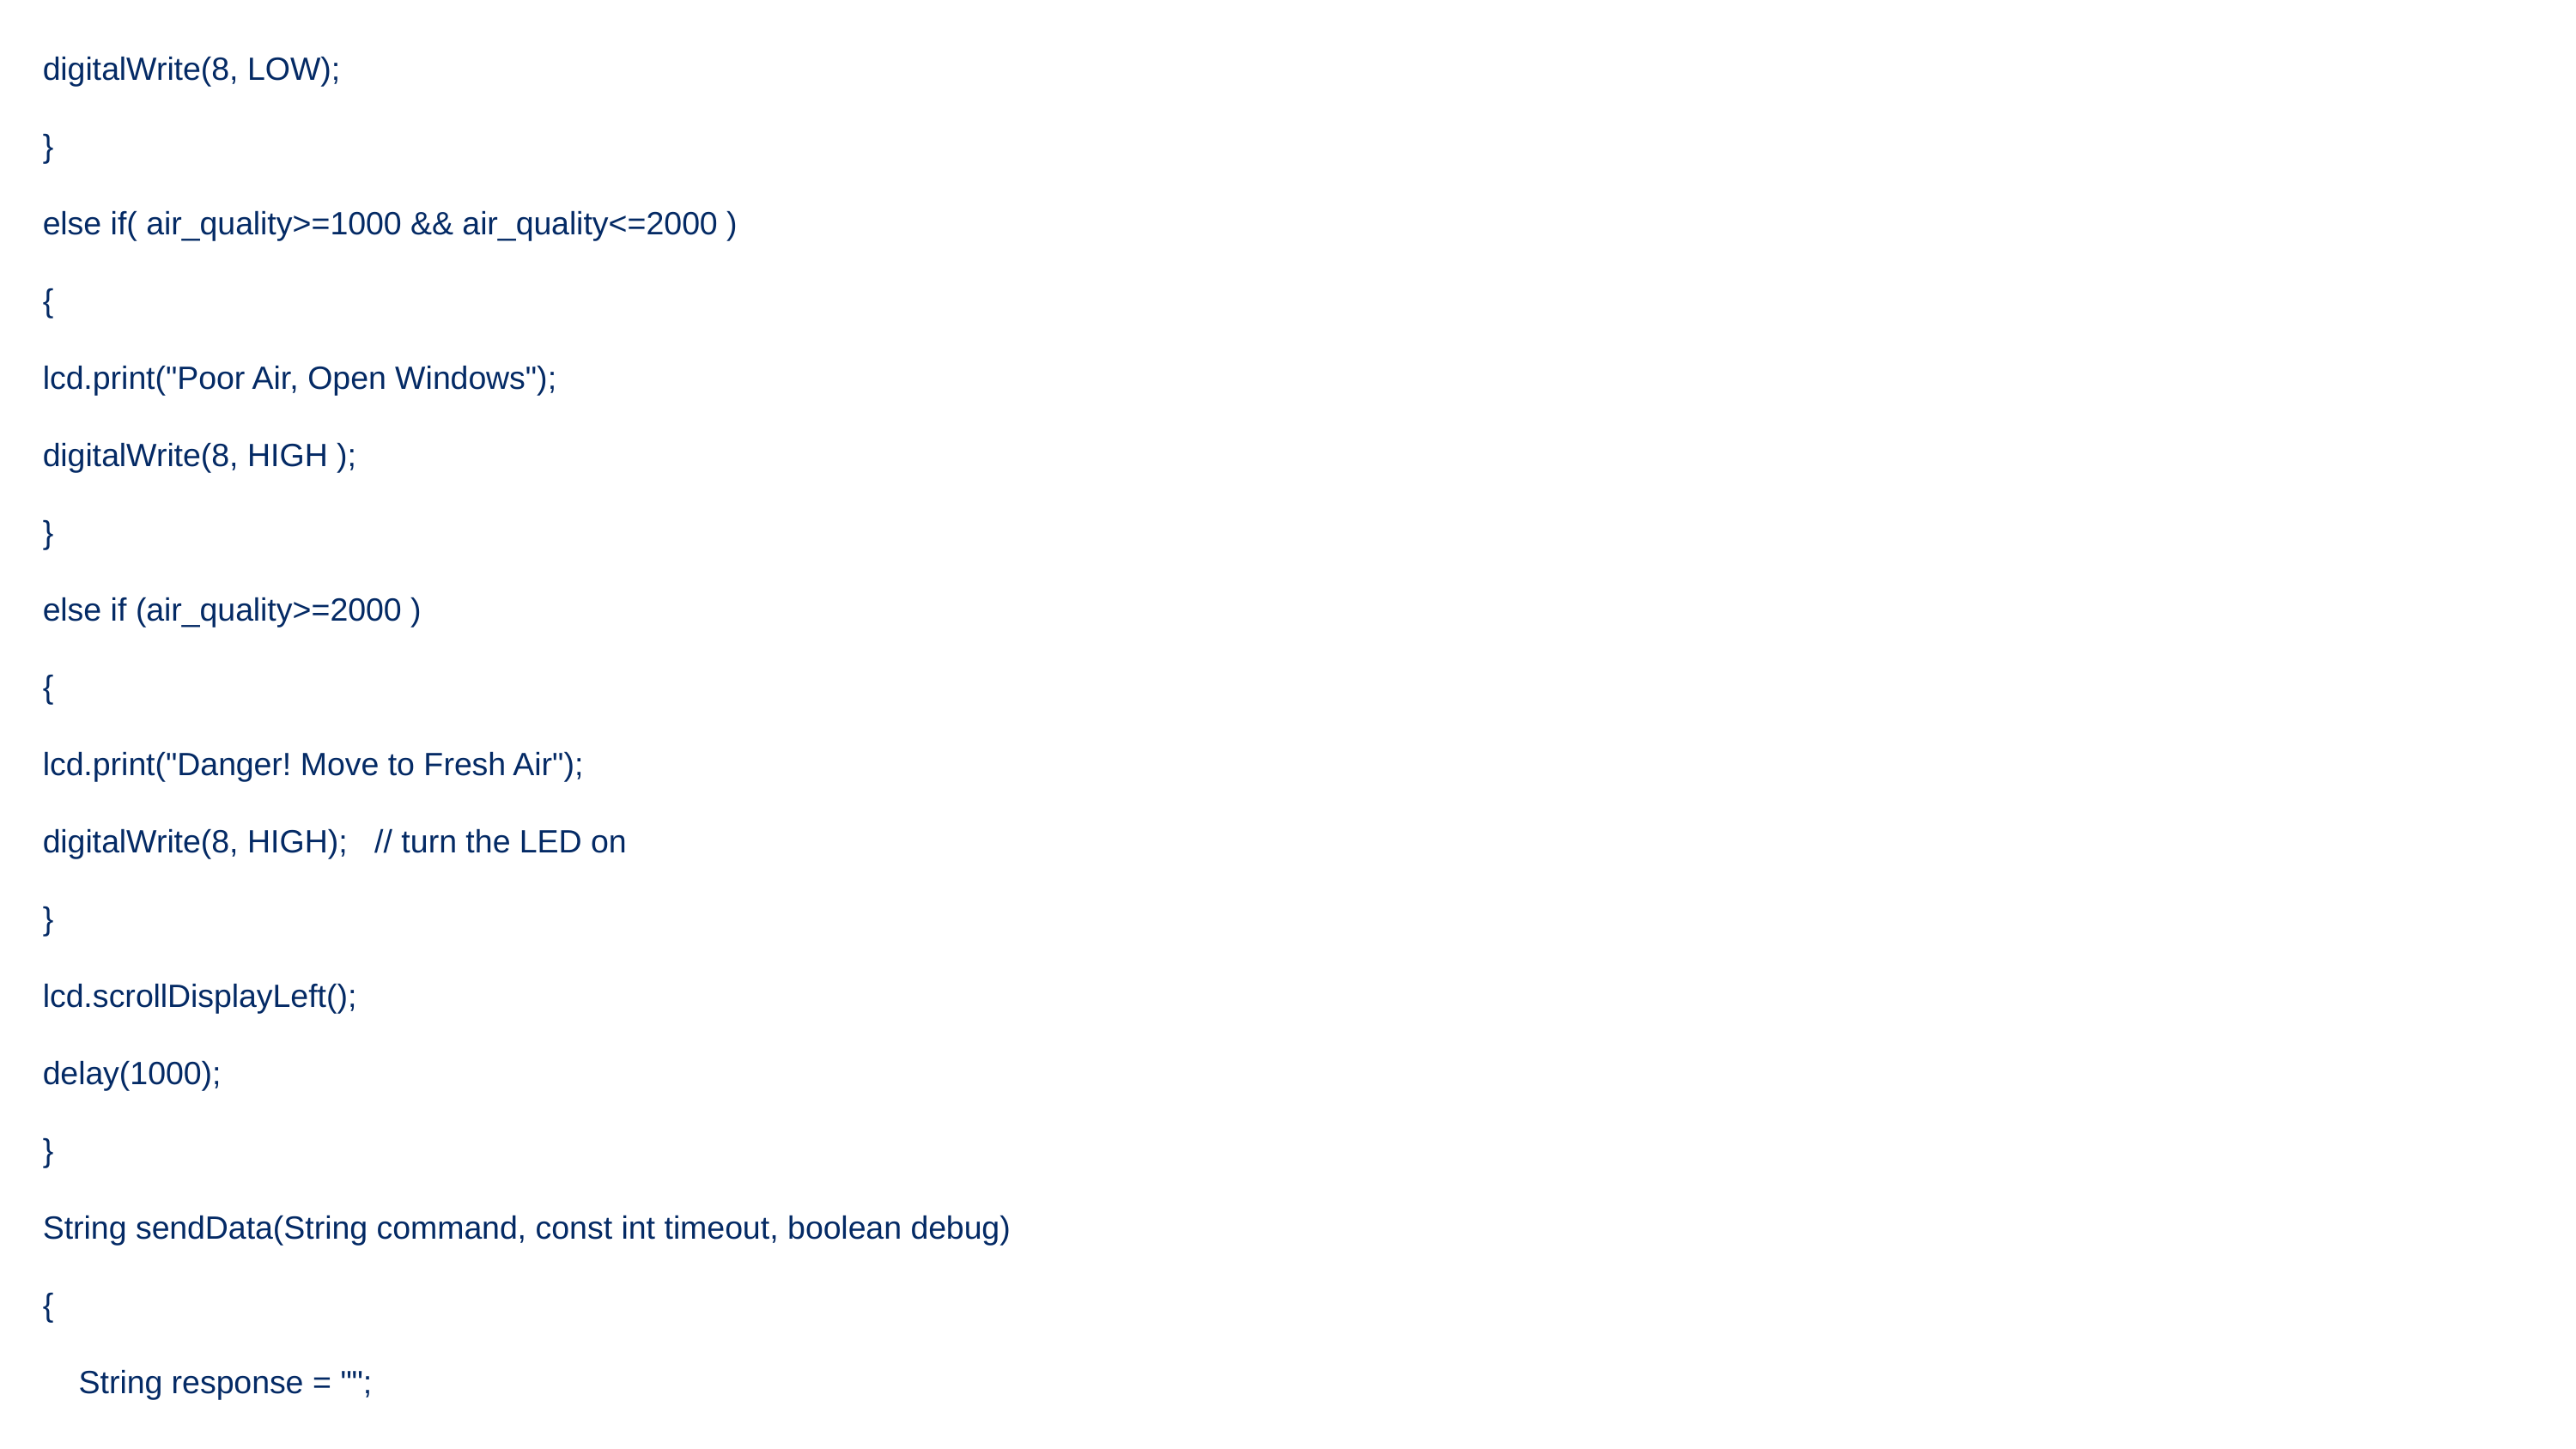

# digitalWrite(8, LOW); } else if( air_quality>=1000 && air_quality<=2000 ) { lcd.print("Poor Air, Open Windows"); digitalWrite(8, HIGH ); } else if (air_quality>=2000 ) { lcd.print("Danger! Move to Fresh Air"); digitalWrite(8, HIGH);   // turn the LED on } lcd.scrollDisplayLeft(); delay(1000); } String sendData(String command, const int timeout, boolean debug) {     String response = "";